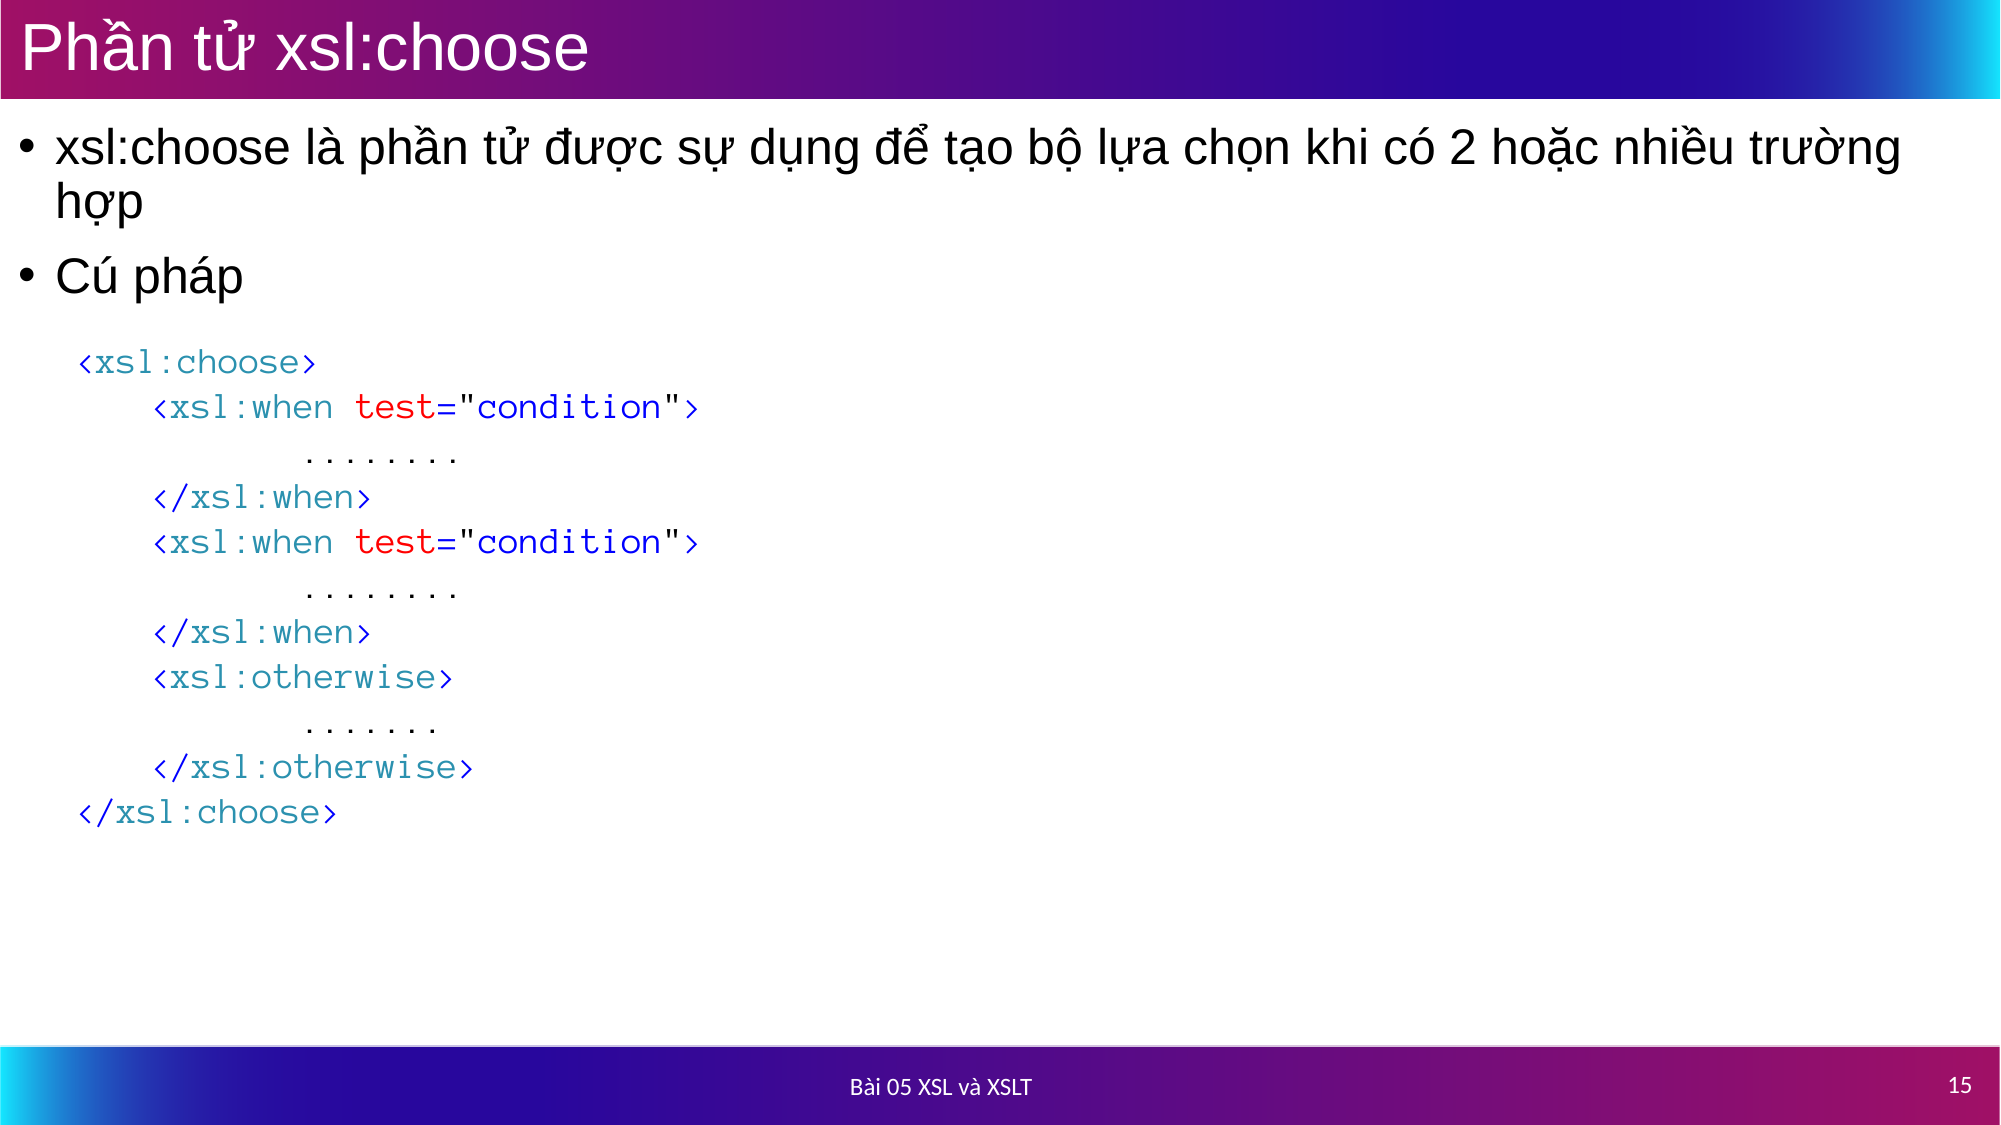

# Phần tử xsl:choose
xsl:choose là phần tử được sự dụng để tạo bộ lựa chọn khi có 2 hoặc nhiều trường hợp
Cú pháp

<xsl:choose>
<xsl:when test="condition">
	........
</xsl:when>
<xsl:when test="condition">
	........
</xsl:when>
<xsl:otherwise>
	.......
</xsl:otherwise>
</xsl:choose>
15
Bài 05 XSL và XSLT